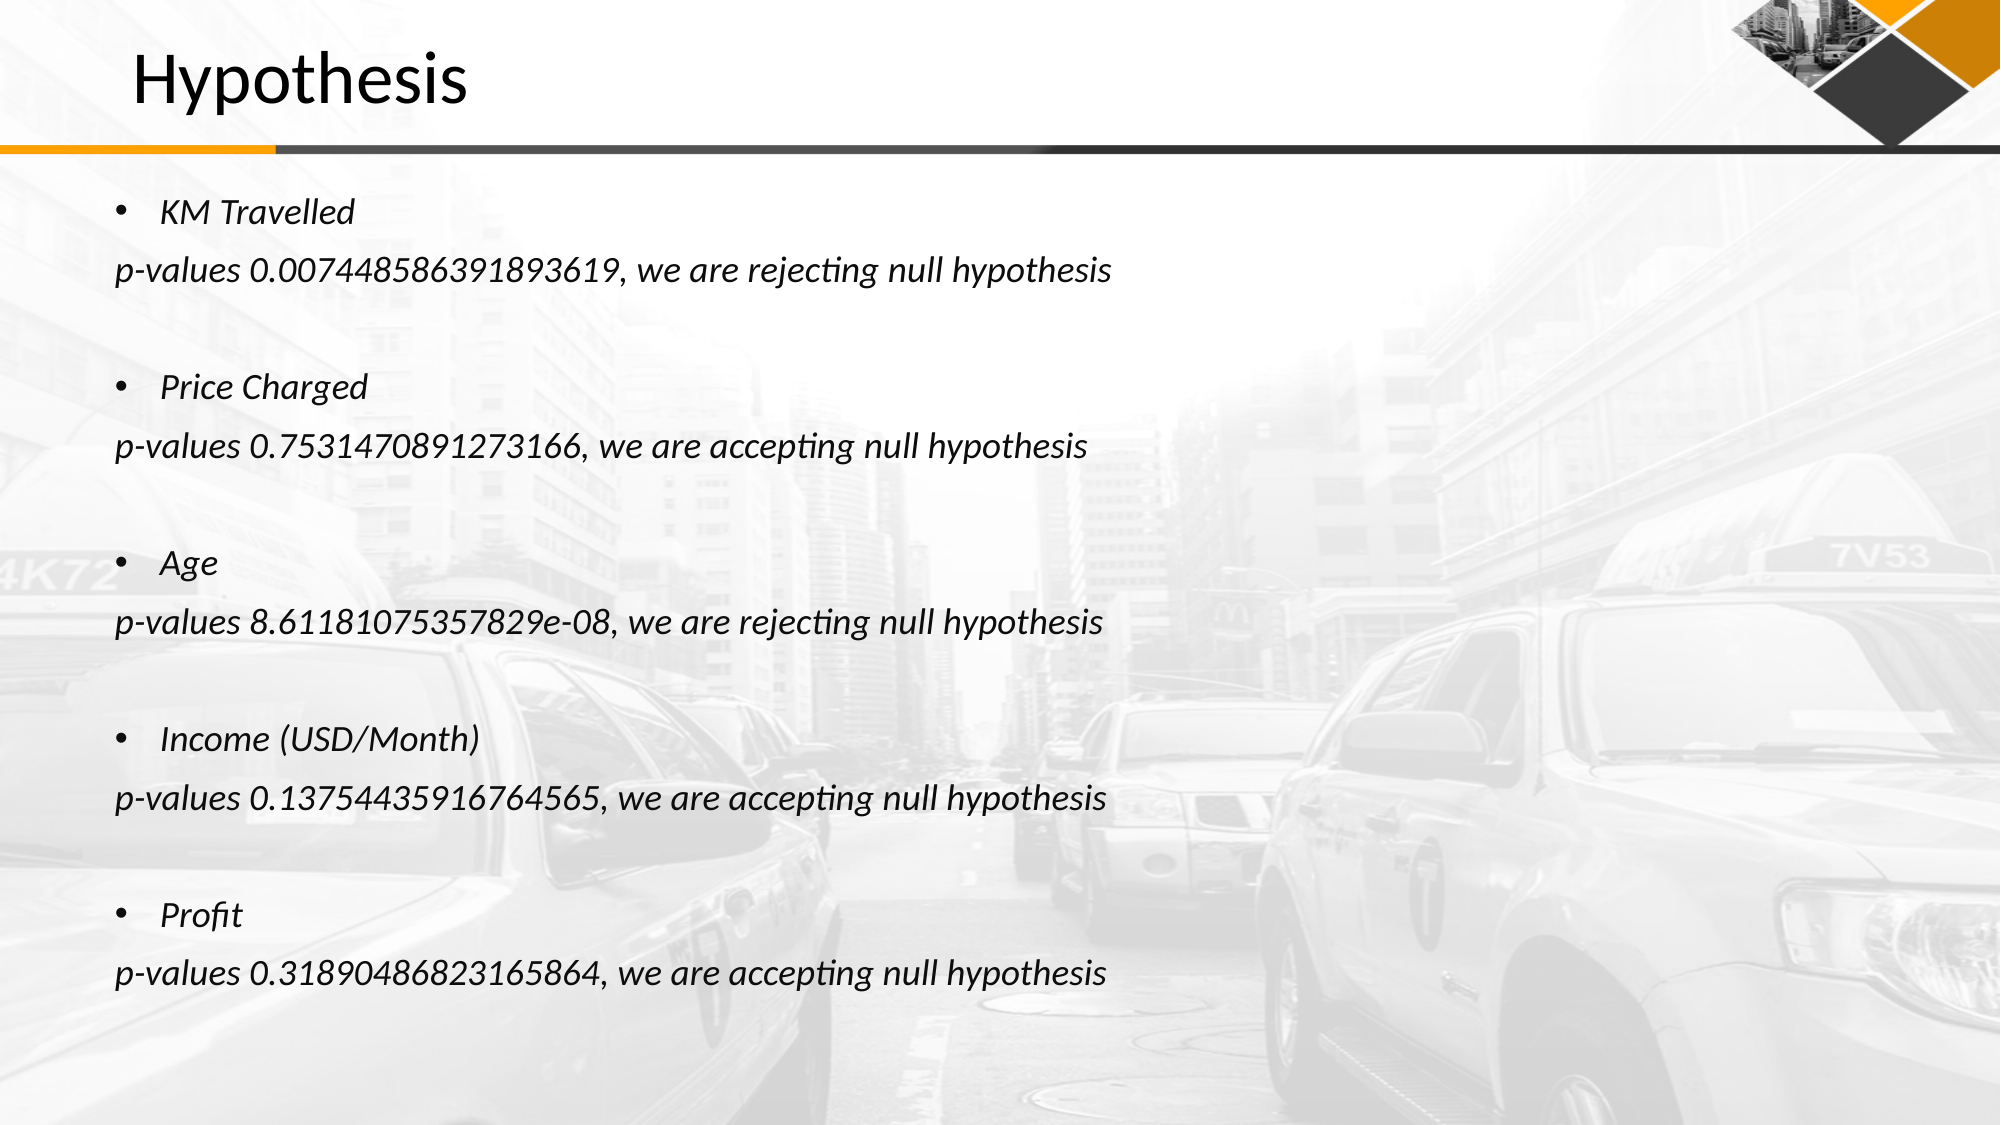

# Hypothesis
KM Travelled
p-values 0.007448586391893619, we are rejecting null hypothesis

Price Charged
p-values 0.7531470891273166, we are accepting null hypothesis

Age
p-values 8.61181075357829e-08, we are rejecting null hypothesis

Income (USD/Month)
p-values 0.13754435916764565, we are accepting null hypothesis

Profit
p-values 0.31890486823165864, we are accepting null hypothesis